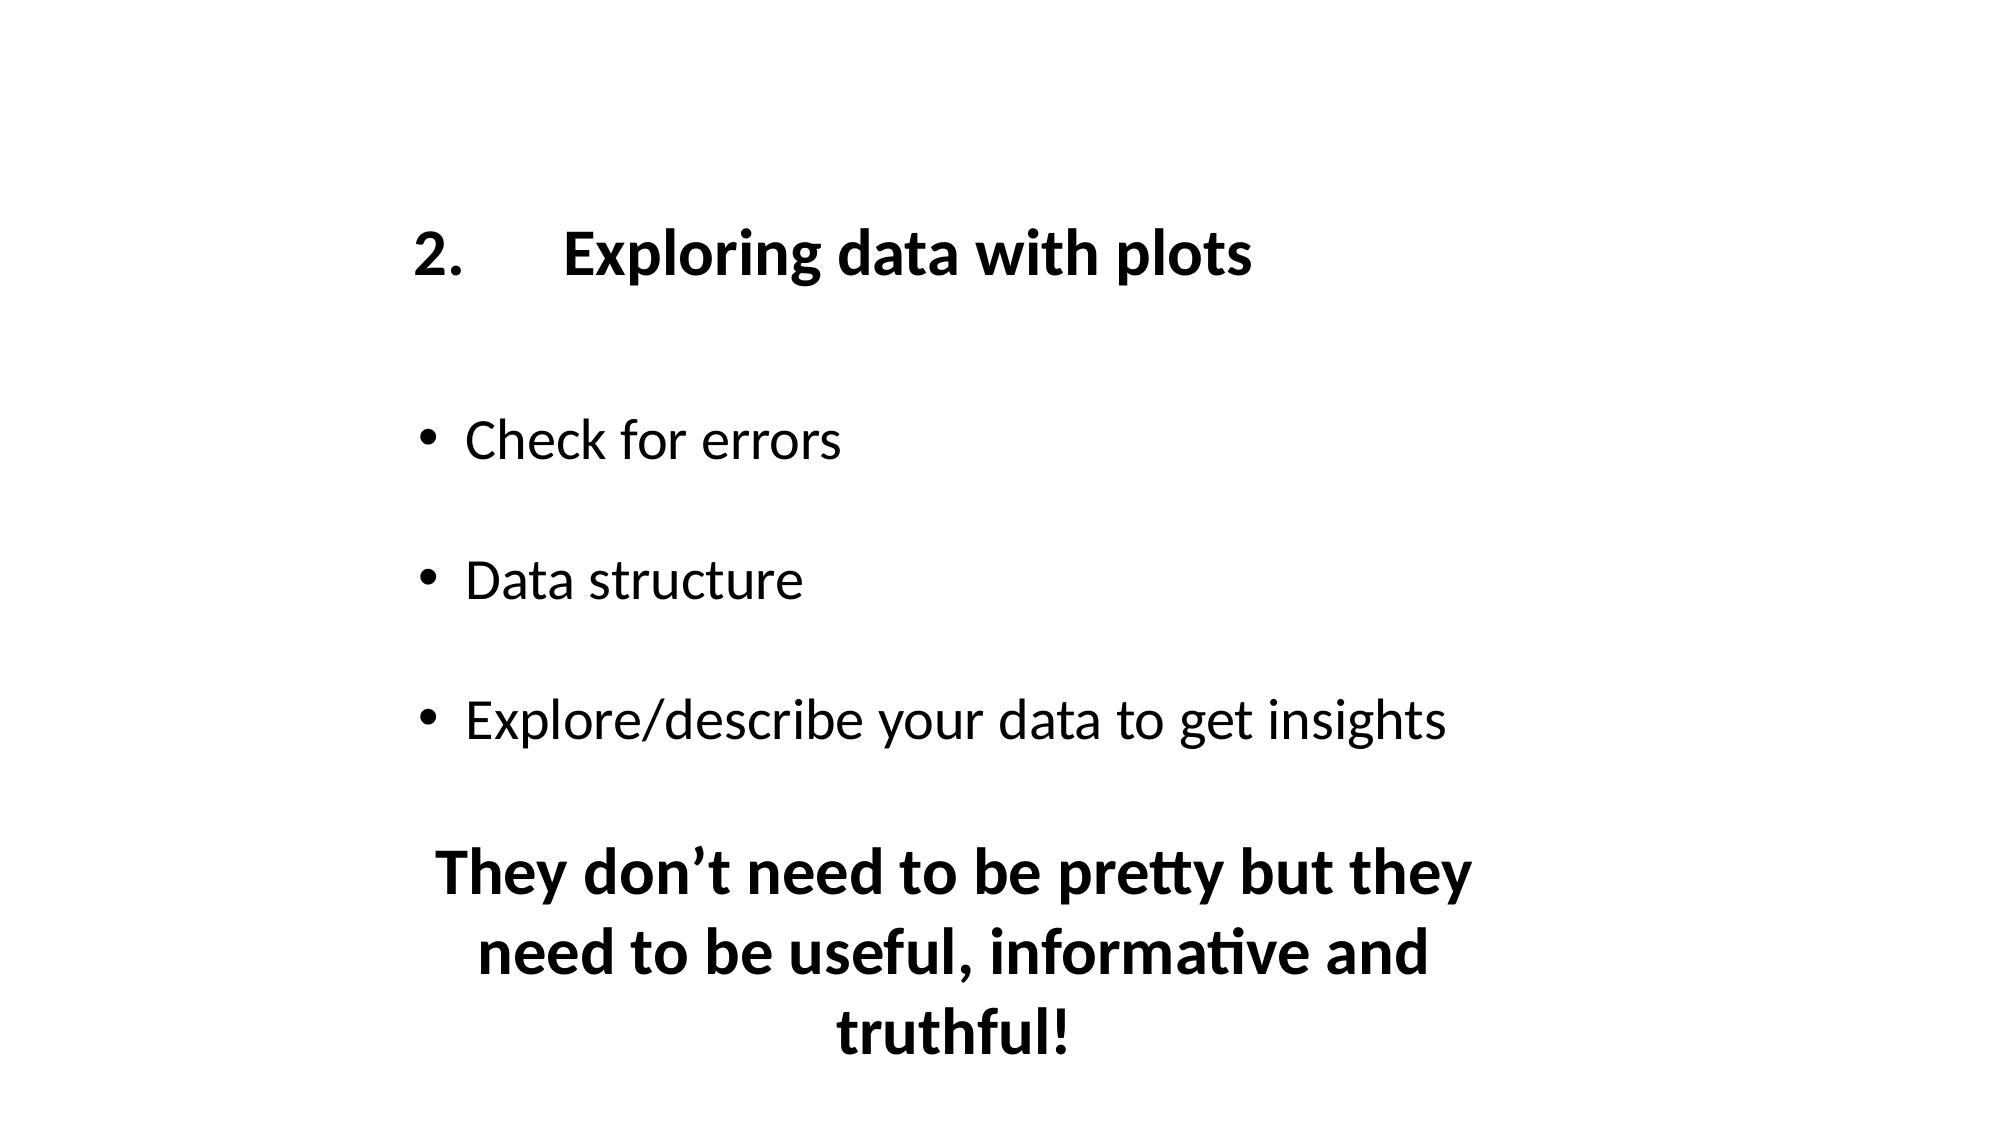

2.	Exploring data with plots
Check for errors
Data structure
Explore/describe your data to get insights
They don’t need to be pretty but they need to be useful, informative and truthful!